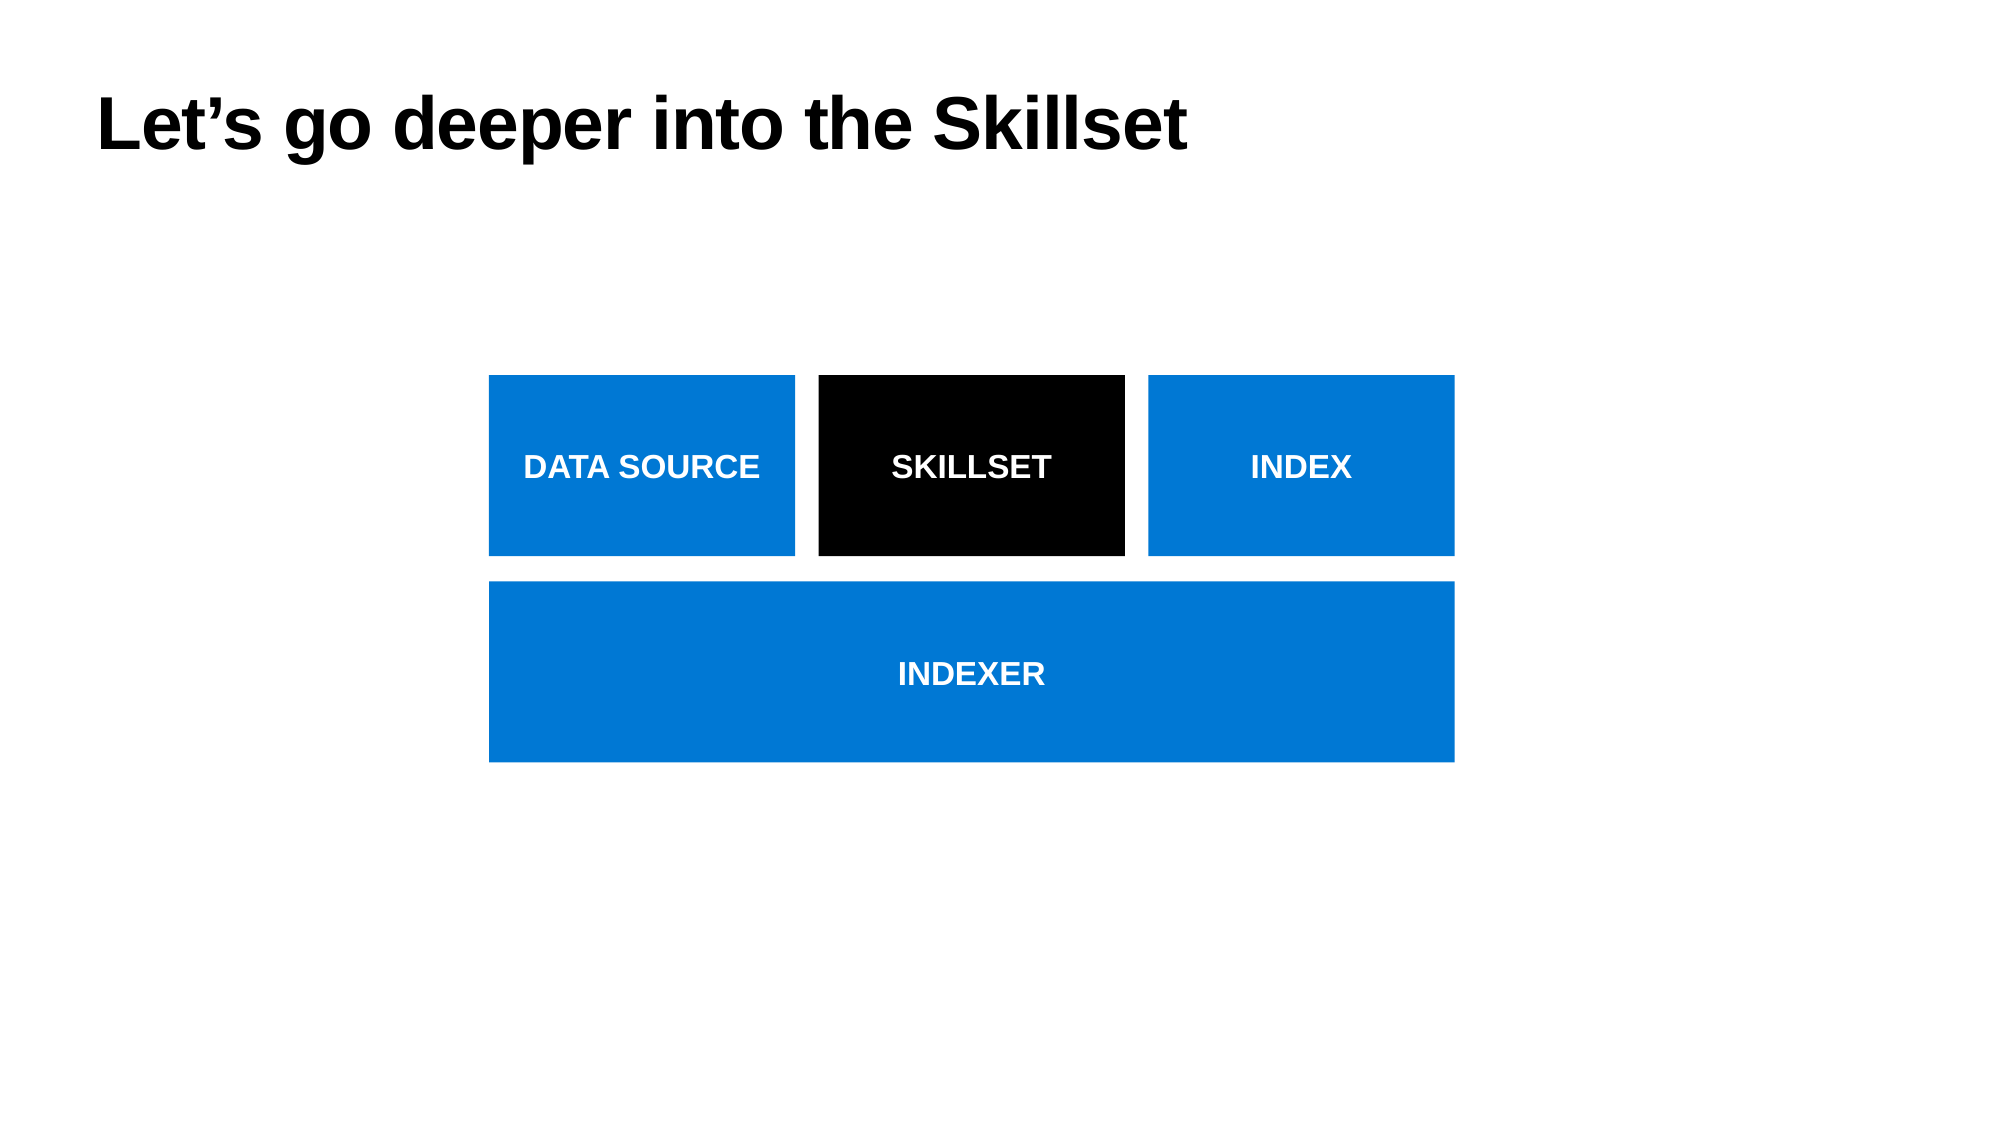

# Let’s go deeper into the Skillset
DATA SOURCE
SKILLSET
INDEX
INDEXER